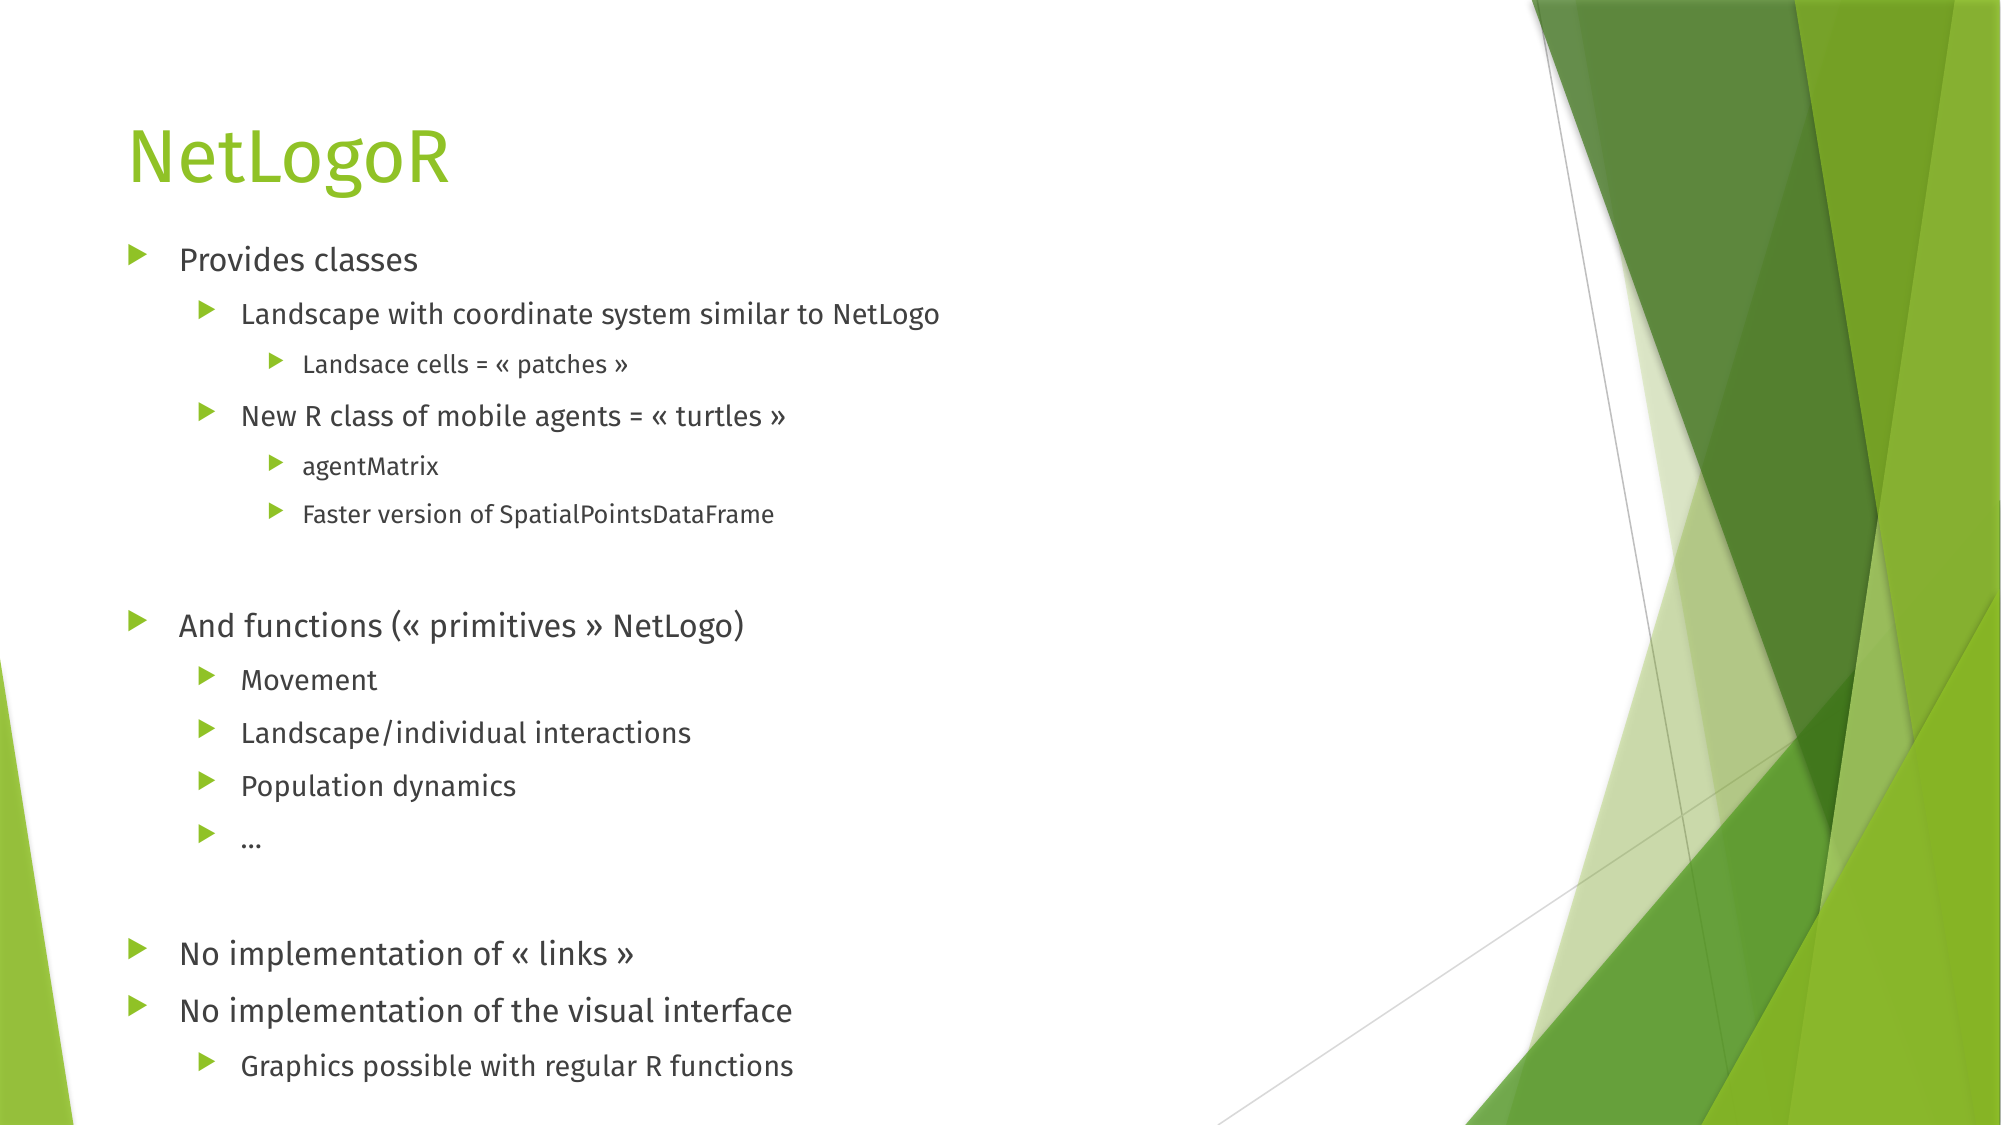

# NetLogoR
Provides classes
Landscape with coordinate system similar to NetLogo
Landsace cells = « patches »
New R class of mobile agents = « turtles »
agentMatrix
Faster version of SpatialPointsDataFrame

And functions (« primitives » NetLogo)
Movement
Landscape/individual interactions
Population dynamics
…

No implementation of « links »
No implementation of the visual interface
Graphics possible with regular R functions